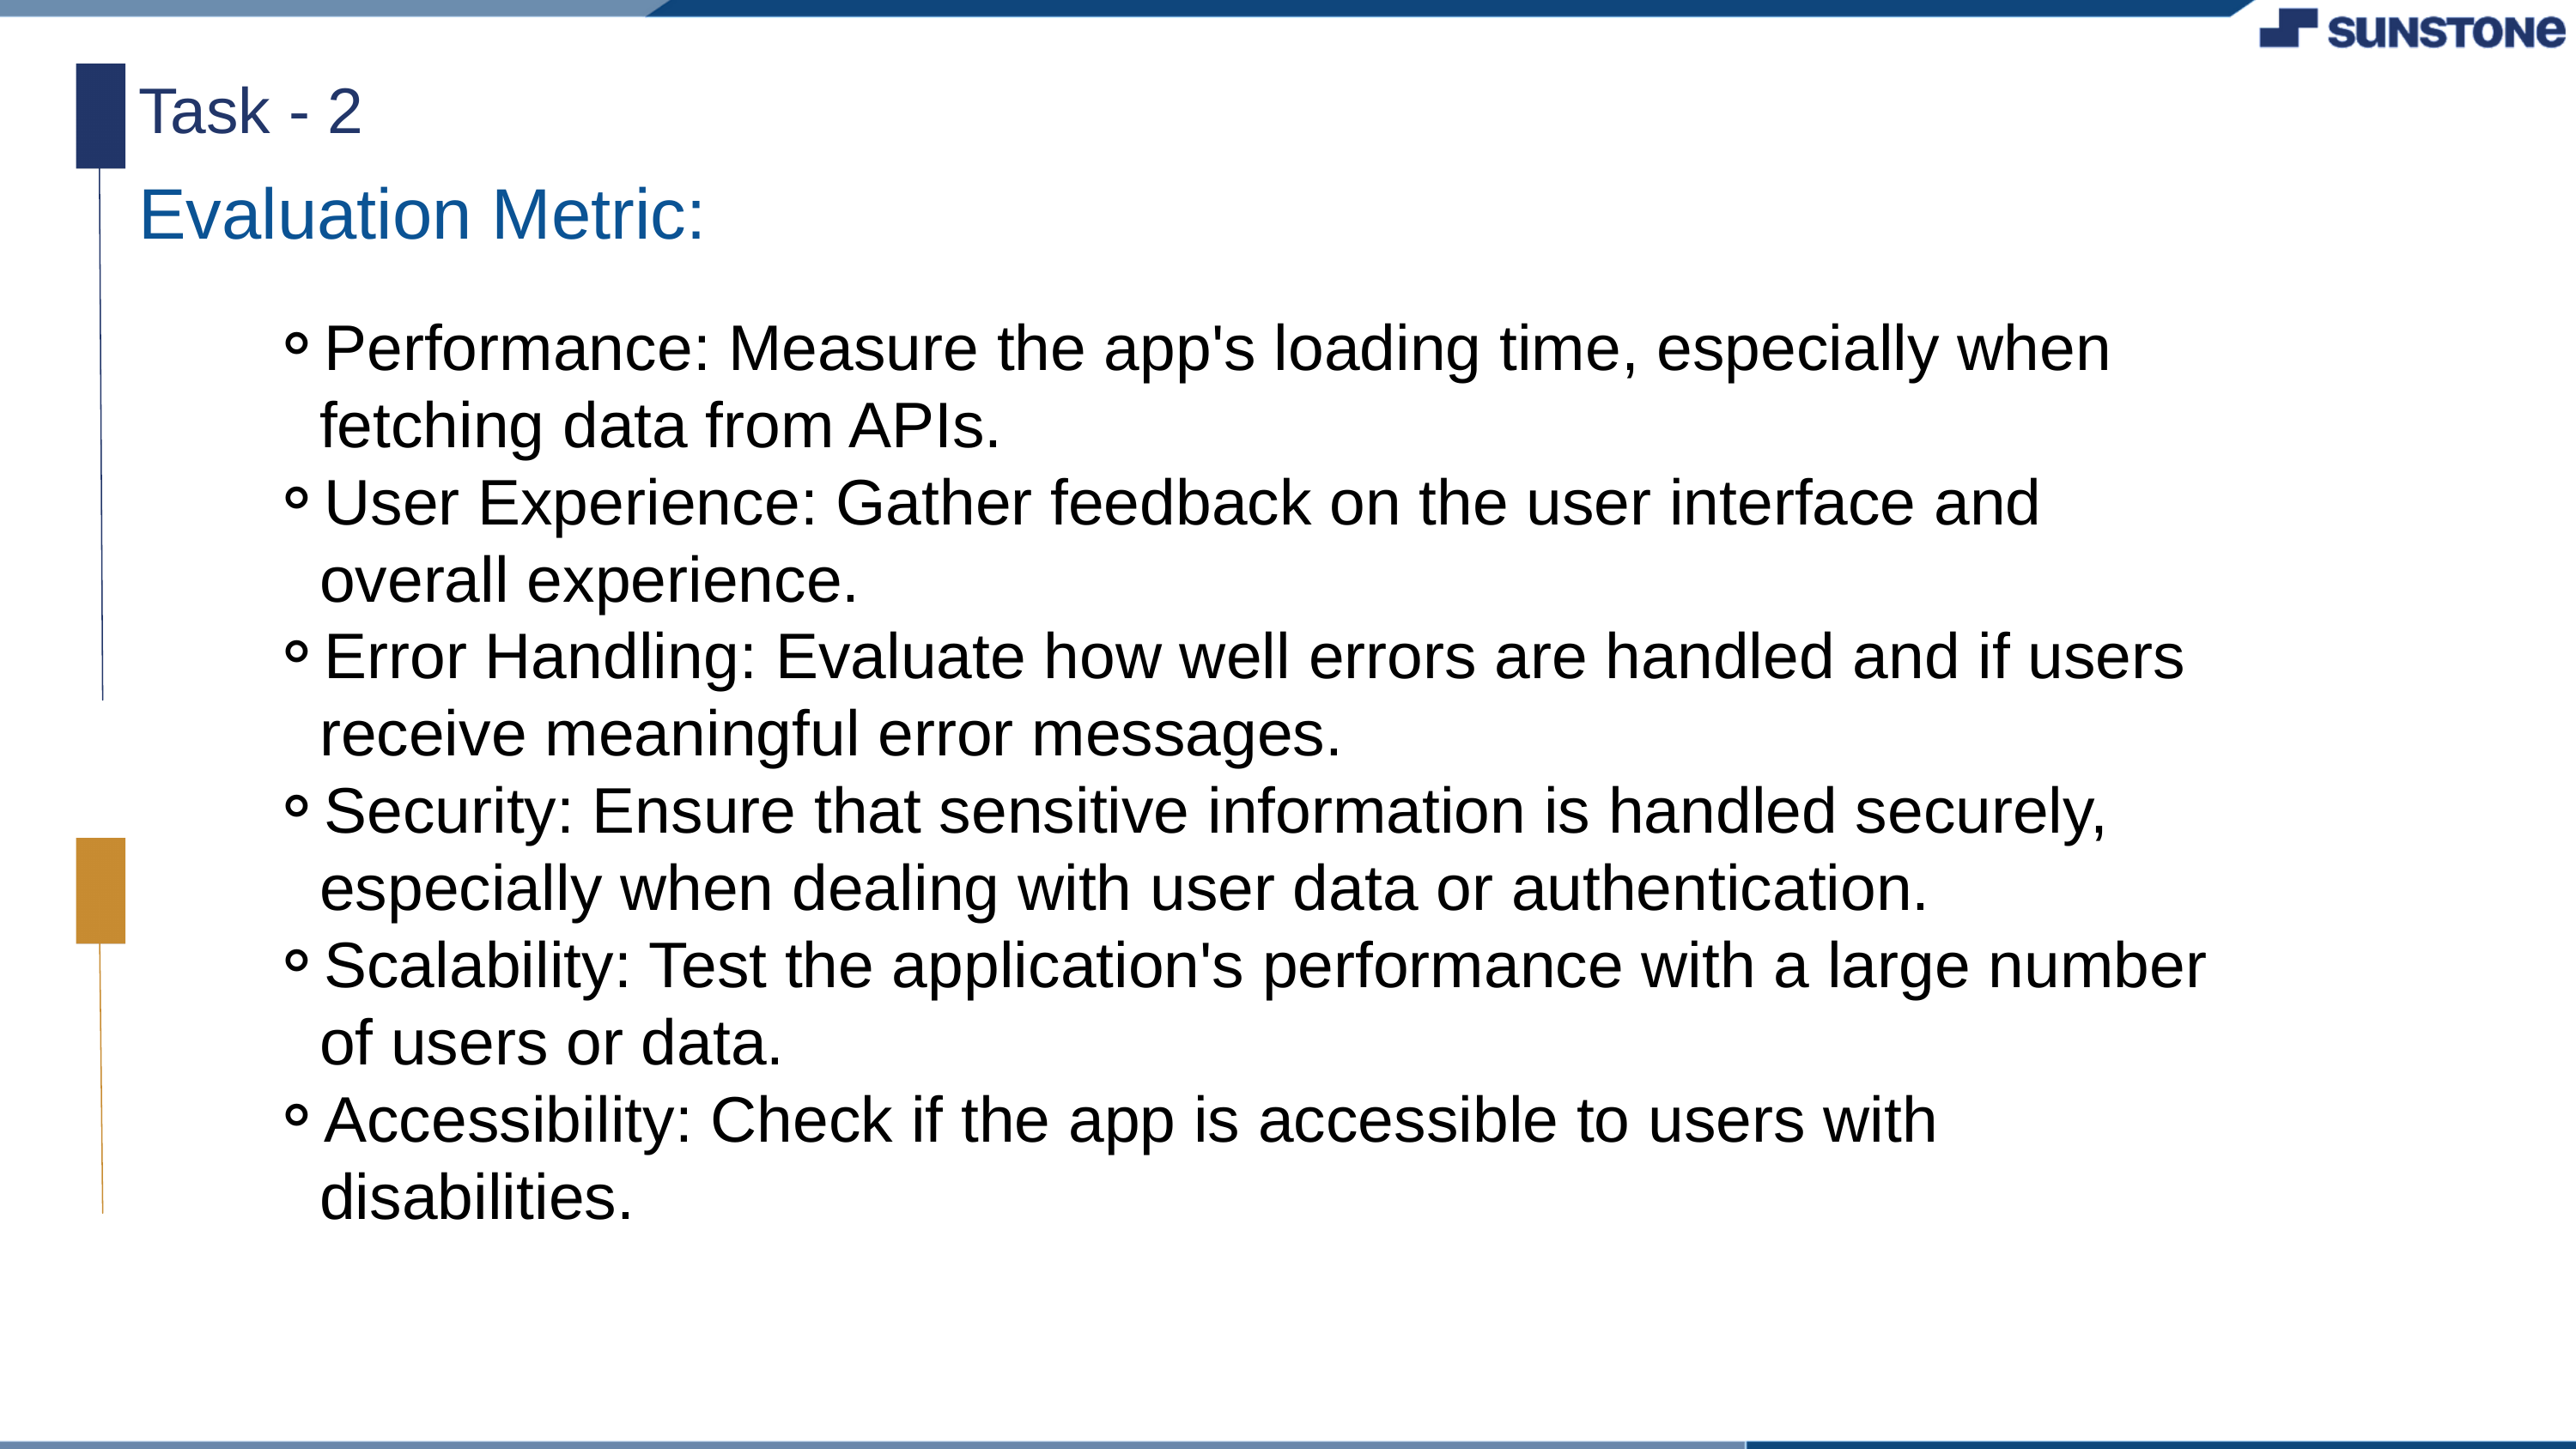

Task - 2
Evaluation Metric:
Performance: Measure the app's loading time, especially when fetching data from APIs.
User Experience: Gather feedback on the user interface and overall experience.
Error Handling: Evaluate how well errors are handled and if users receive meaningful error messages.
Security: Ensure that sensitive information is handled securely, especially when dealing with user data or authentication.
Scalability: Test the application's performance with a large number of users or data.
Accessibility: Check if the app is accessible to users with disabilities.